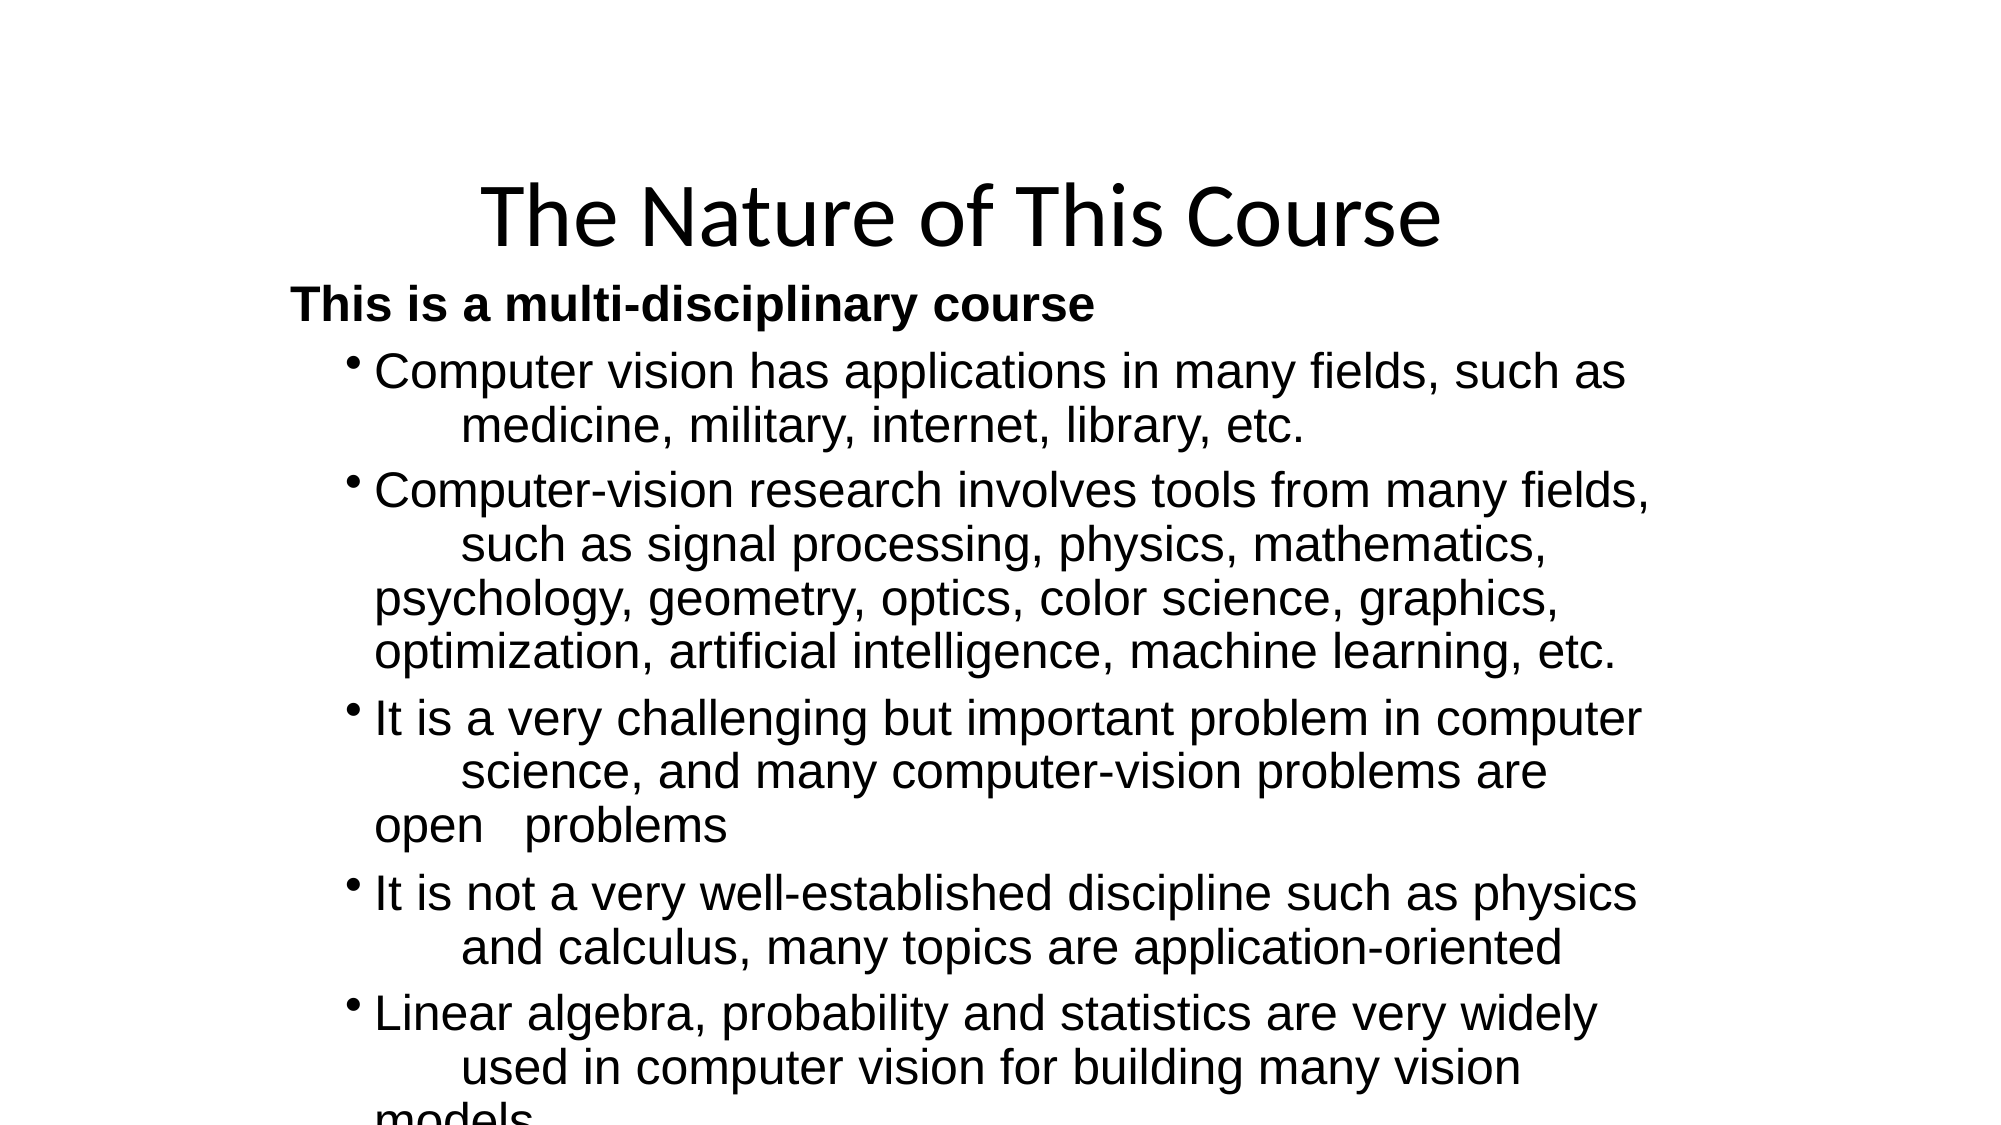

# The Nature of This Course
This is a multi-disciplinary course
Computer vision has applications in many fields, such as 	medicine, military, internet, library, etc.
Computer-vision research involves tools from many fields, 	such as signal processing, physics, mathematics, 	psychology, geometry, optics, color science, graphics, 	optimization, artificial intelligence, machine learning, etc.
It is a very challenging but important problem in computer 	science, and many computer-vision problems are open 	problems
It is not a very well-established discipline such as physics 	and calculus, many topics are application-oriented
Linear algebra, probability and statistics are very widely 	used in computer vision for building many vision models